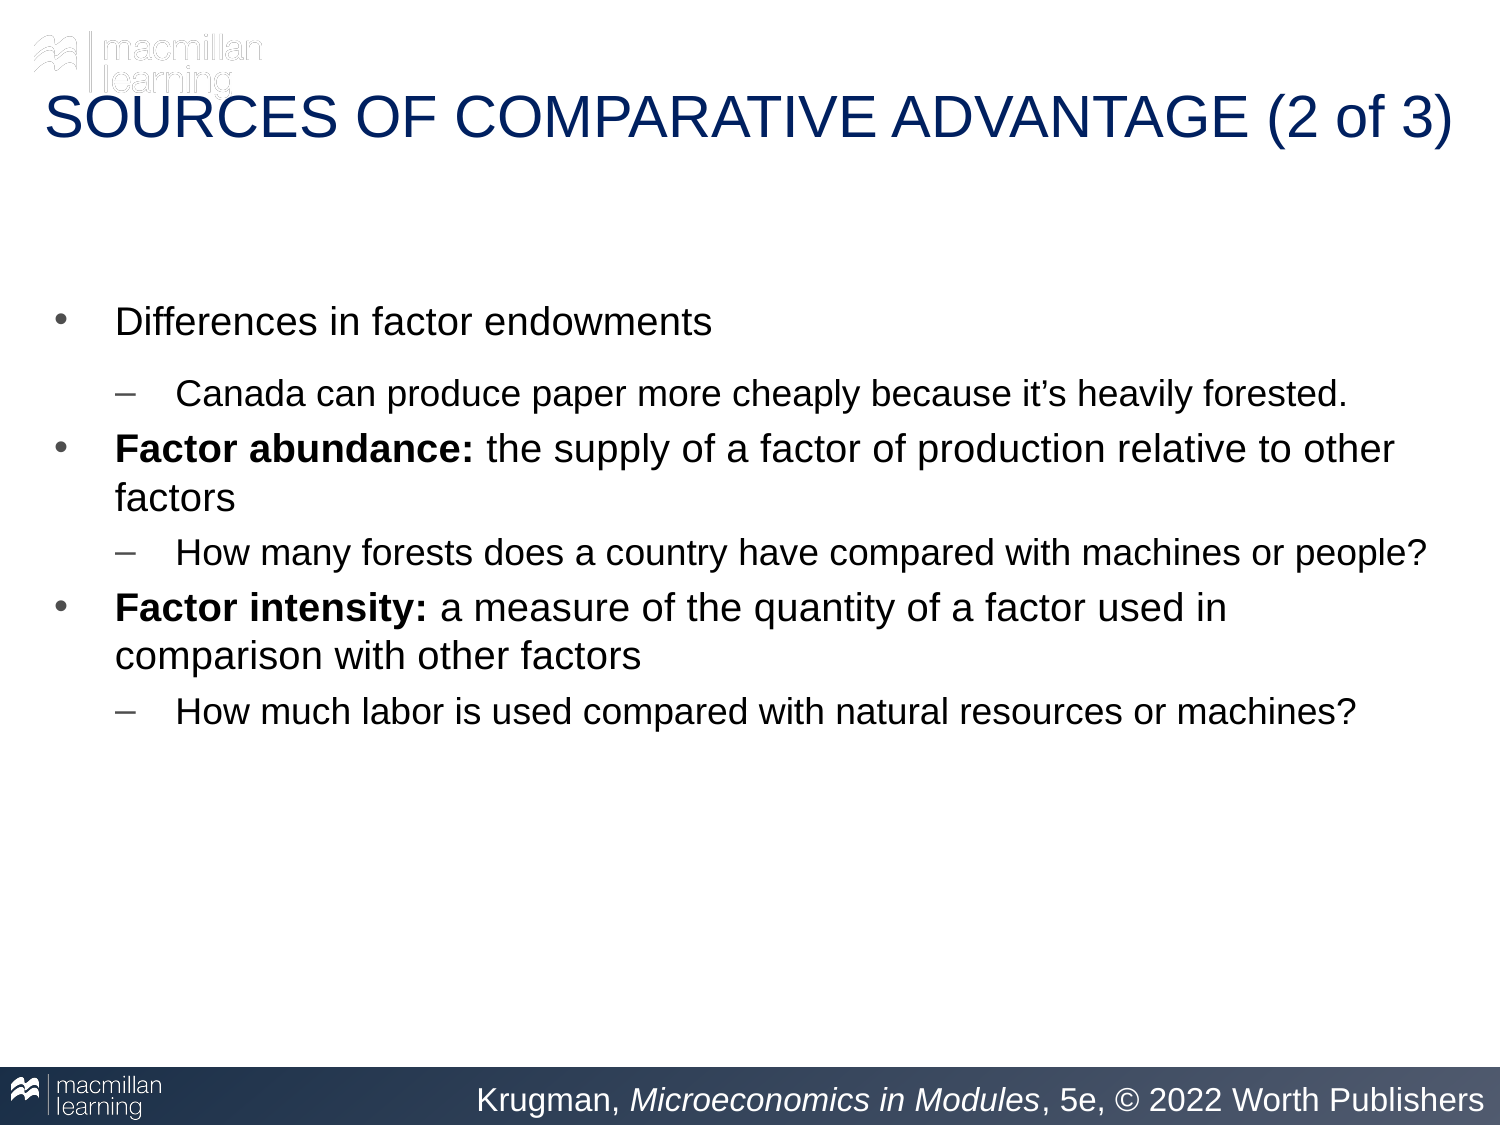

# SOURCES OF COMPARATIVE ADVANTAGE (2 of 3)
Differences in factor endowments
Canada can produce paper more cheaply because it’s heavily forested.
Factor abundance: the supply of a factor of production relative to other factors
How many forests does a country have compared with machines or people?
Factor intensity: a measure of the quantity of a factor used in comparison with other factors
How much labor is used compared with natural resources or machines?